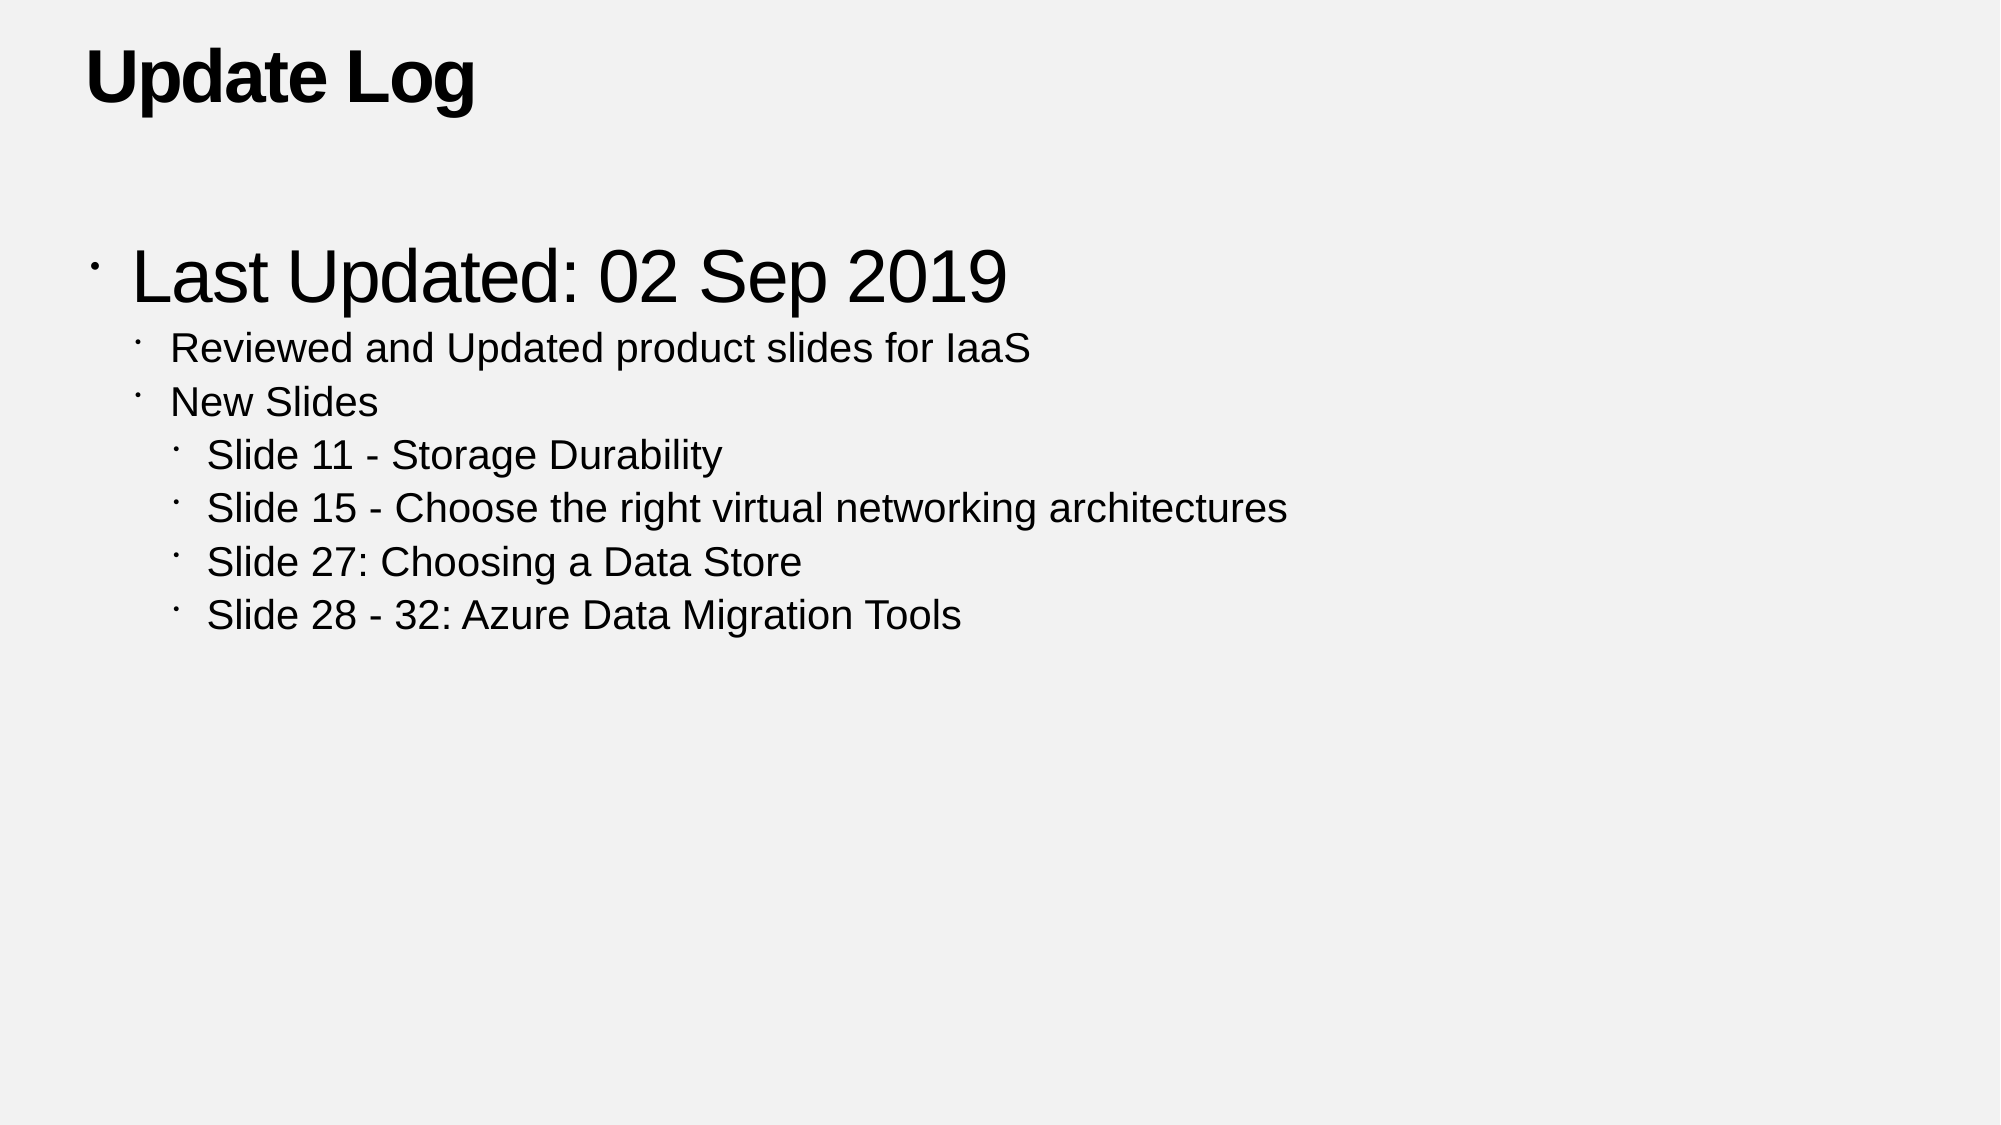

# Update Log
Last Updated: 02 Sep 2019
Reviewed and Updated product slides for IaaS
New Slides
Slide 11 - Storage Durability
Slide 15 - Choose the right virtual networking architectures
Slide 27: Choosing a Data Store
Slide 28 - 32: Azure Data Migration Tools